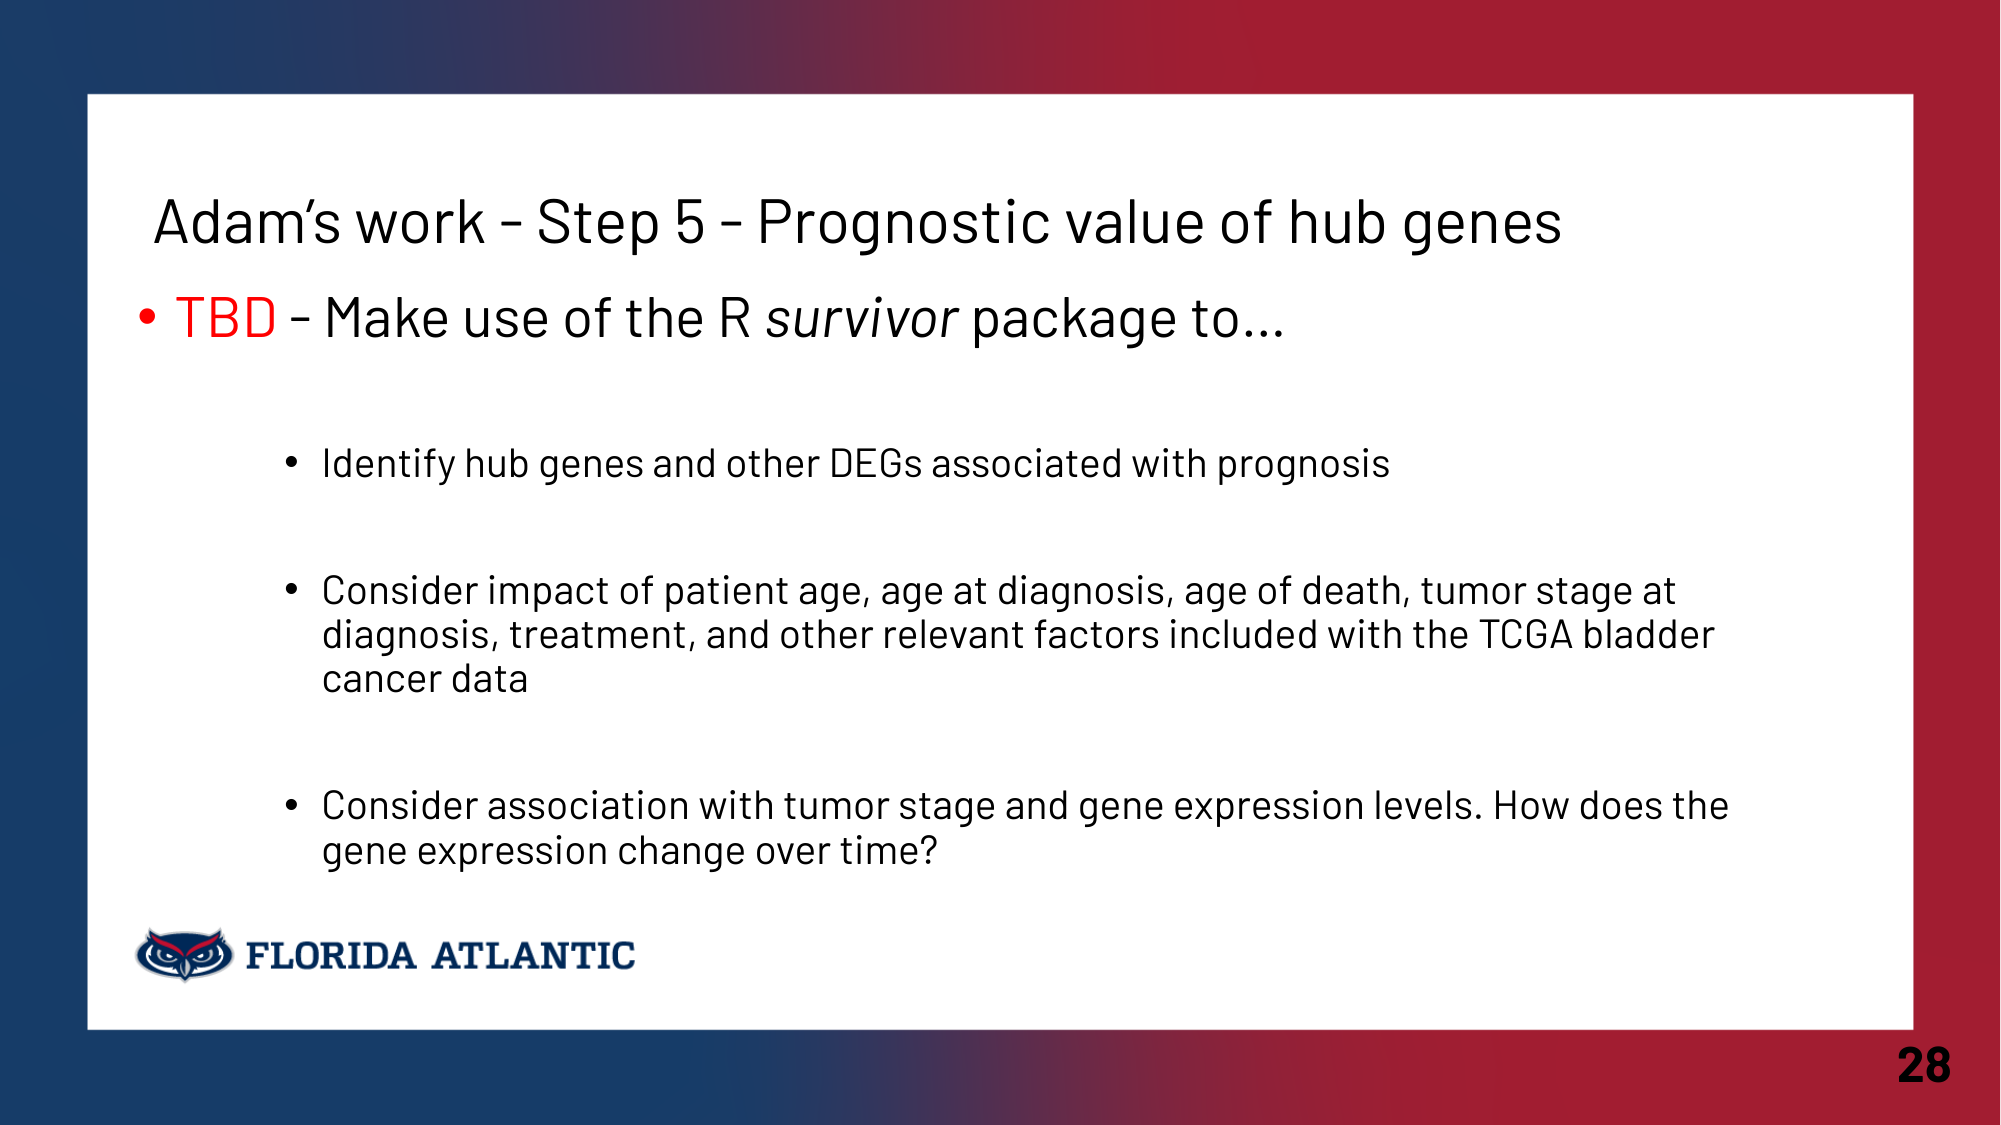

# Adam’s work - Step 5 - Prognostic value of hub genes
TBD - Make use of the R survivor package to…

Identify hub genes and other DEGs associated with prognosis

Consider impact of patient age, age at diagnosis, age of death, tumor stage at diagnosis, treatment, and other relevant factors included with the TCGA bladder cancer data

Consider association with tumor stage and gene expression levels. How does the gene expression change over time?
28